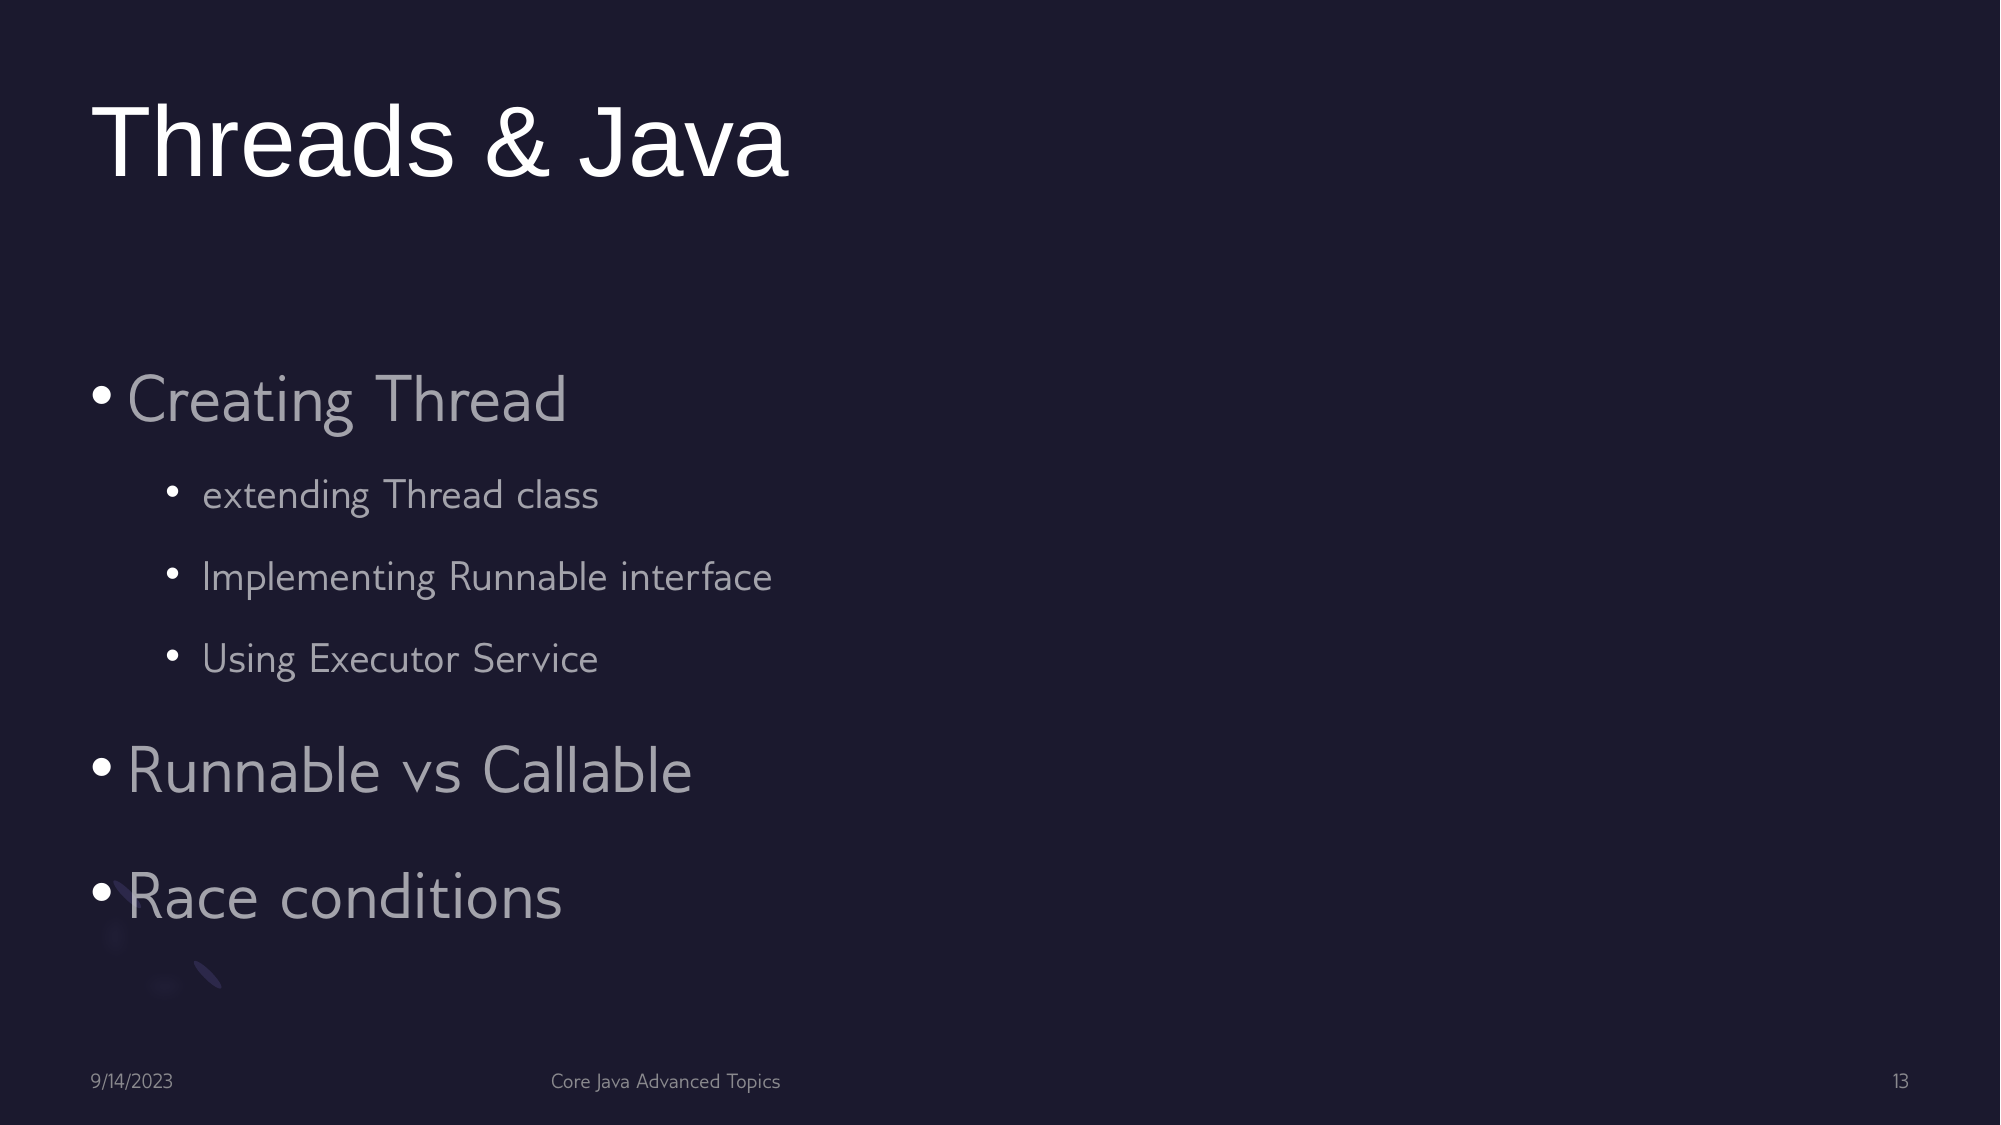

# Threads & Java
Creating Thread
extending Thread class
Implementing Runnable interface
Using Executor Service
Runnable vs Callable
Race conditions

9/14/2023
Core Java Advanced Topics
13